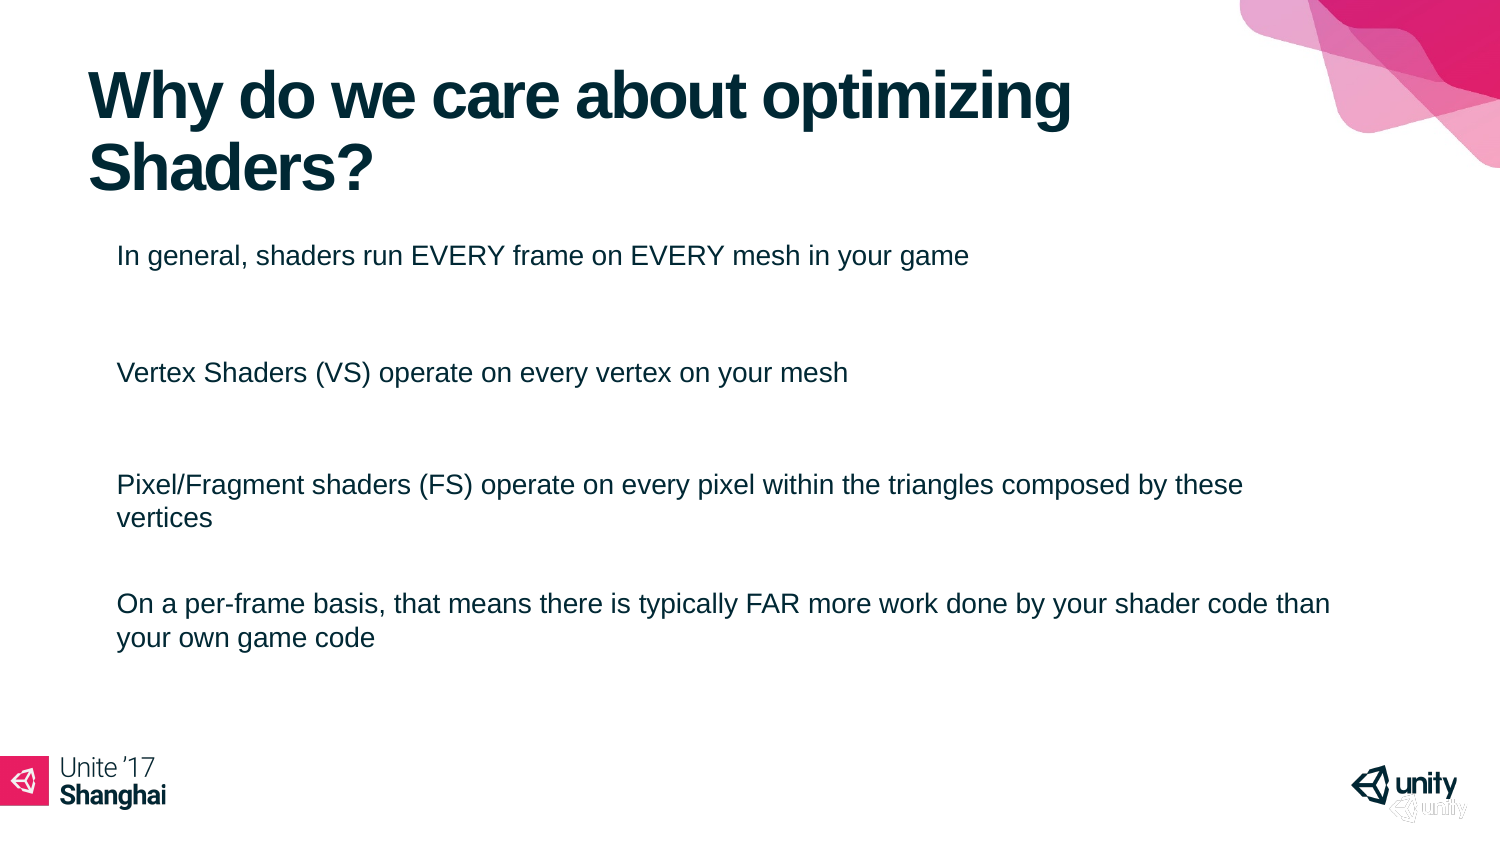

# Why do we care about optimizing Shaders?
In general, shaders run EVERY frame on EVERY mesh in your game
Vertex Shaders (VS) operate on every vertex on your mesh
Pixel/Fragment shaders (FS) operate on every pixel within the triangles composed by these vertices
On a per-frame basis, that means there is typically FAR more work done by your shader code than your own game code